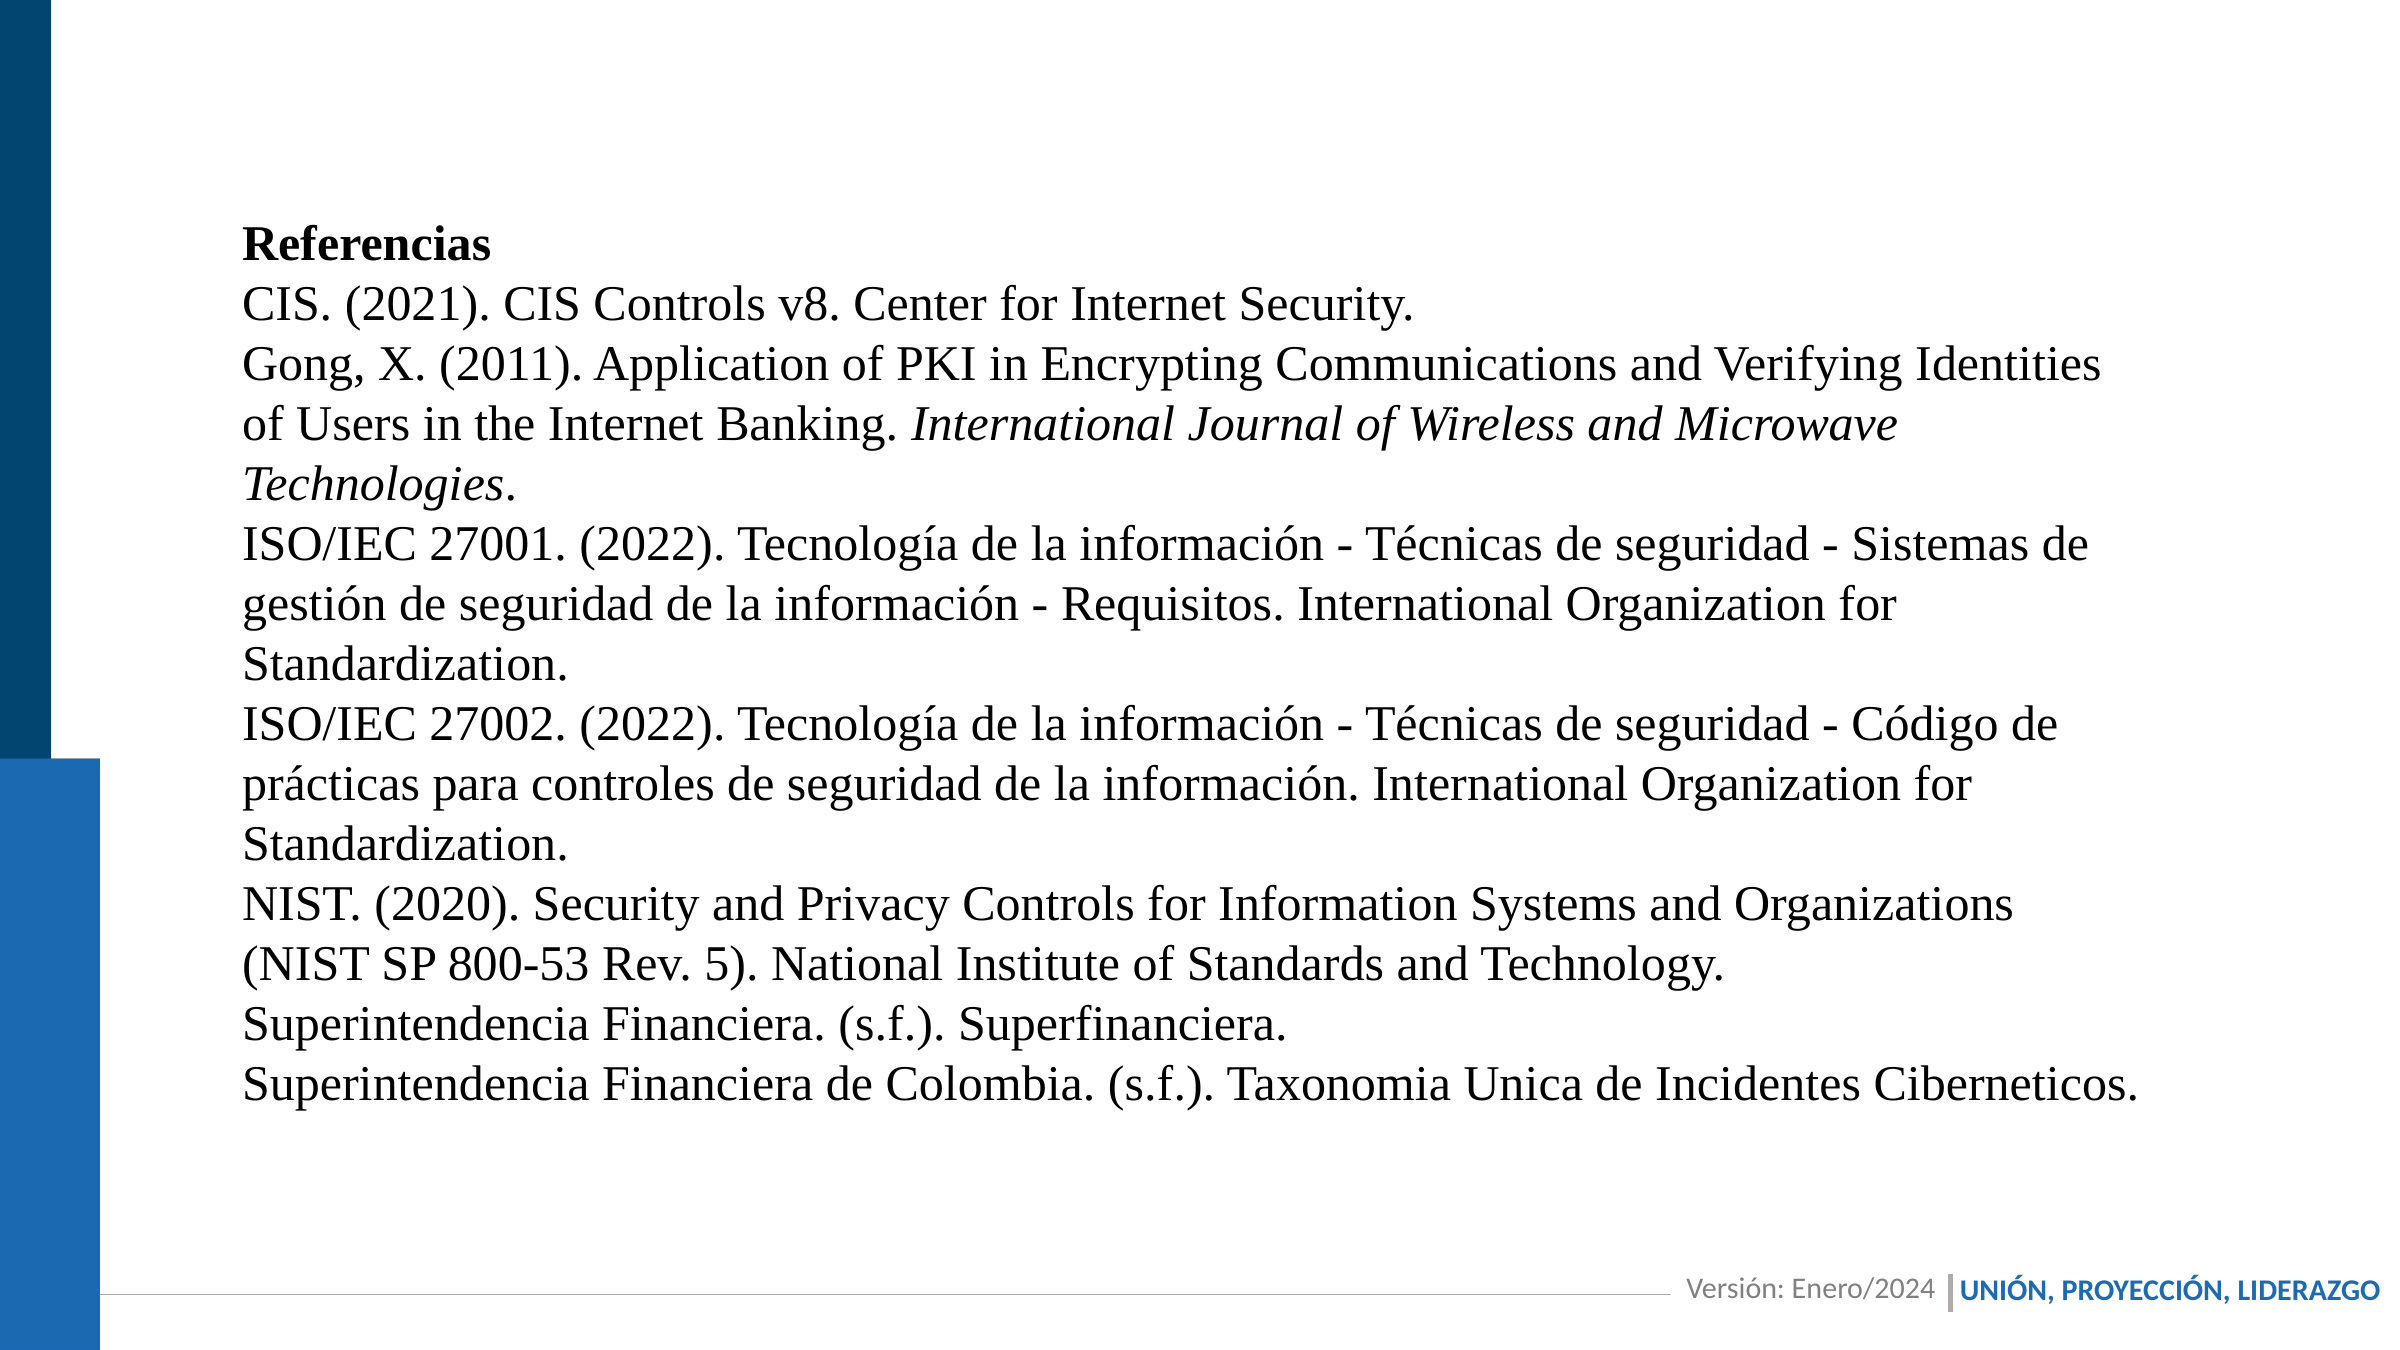

Referencias
CIS. (2021). CIS Controls v8. Center for Internet Security.
Gong, X. (2011). Application of PKI in Encrypting Communications and Verifying Identities of Users in the Internet Banking. International Journal of Wireless and Microwave Technologies.
ISO/IEC 27001. (2022). Tecnología de la información - Técnicas de seguridad - Sistemas de gestión de seguridad de la información - Requisitos. International Organization for Standardization.
ISO/IEC 27002. (2022). Tecnología de la información - Técnicas de seguridad - Código de prácticas para controles de seguridad de la información. International Organization for Standardization.
NIST. (2020). Security and Privacy Controls for Information Systems and Organizations (NIST SP 800-53 Rev. 5). National Institute of Standards and Technology.
Superintendencia Financiera. (s.f.). Superfinanciera.
Superintendencia Financiera de Colombia. (s.f.). Taxonomia Unica de Incidentes Ciberneticos.